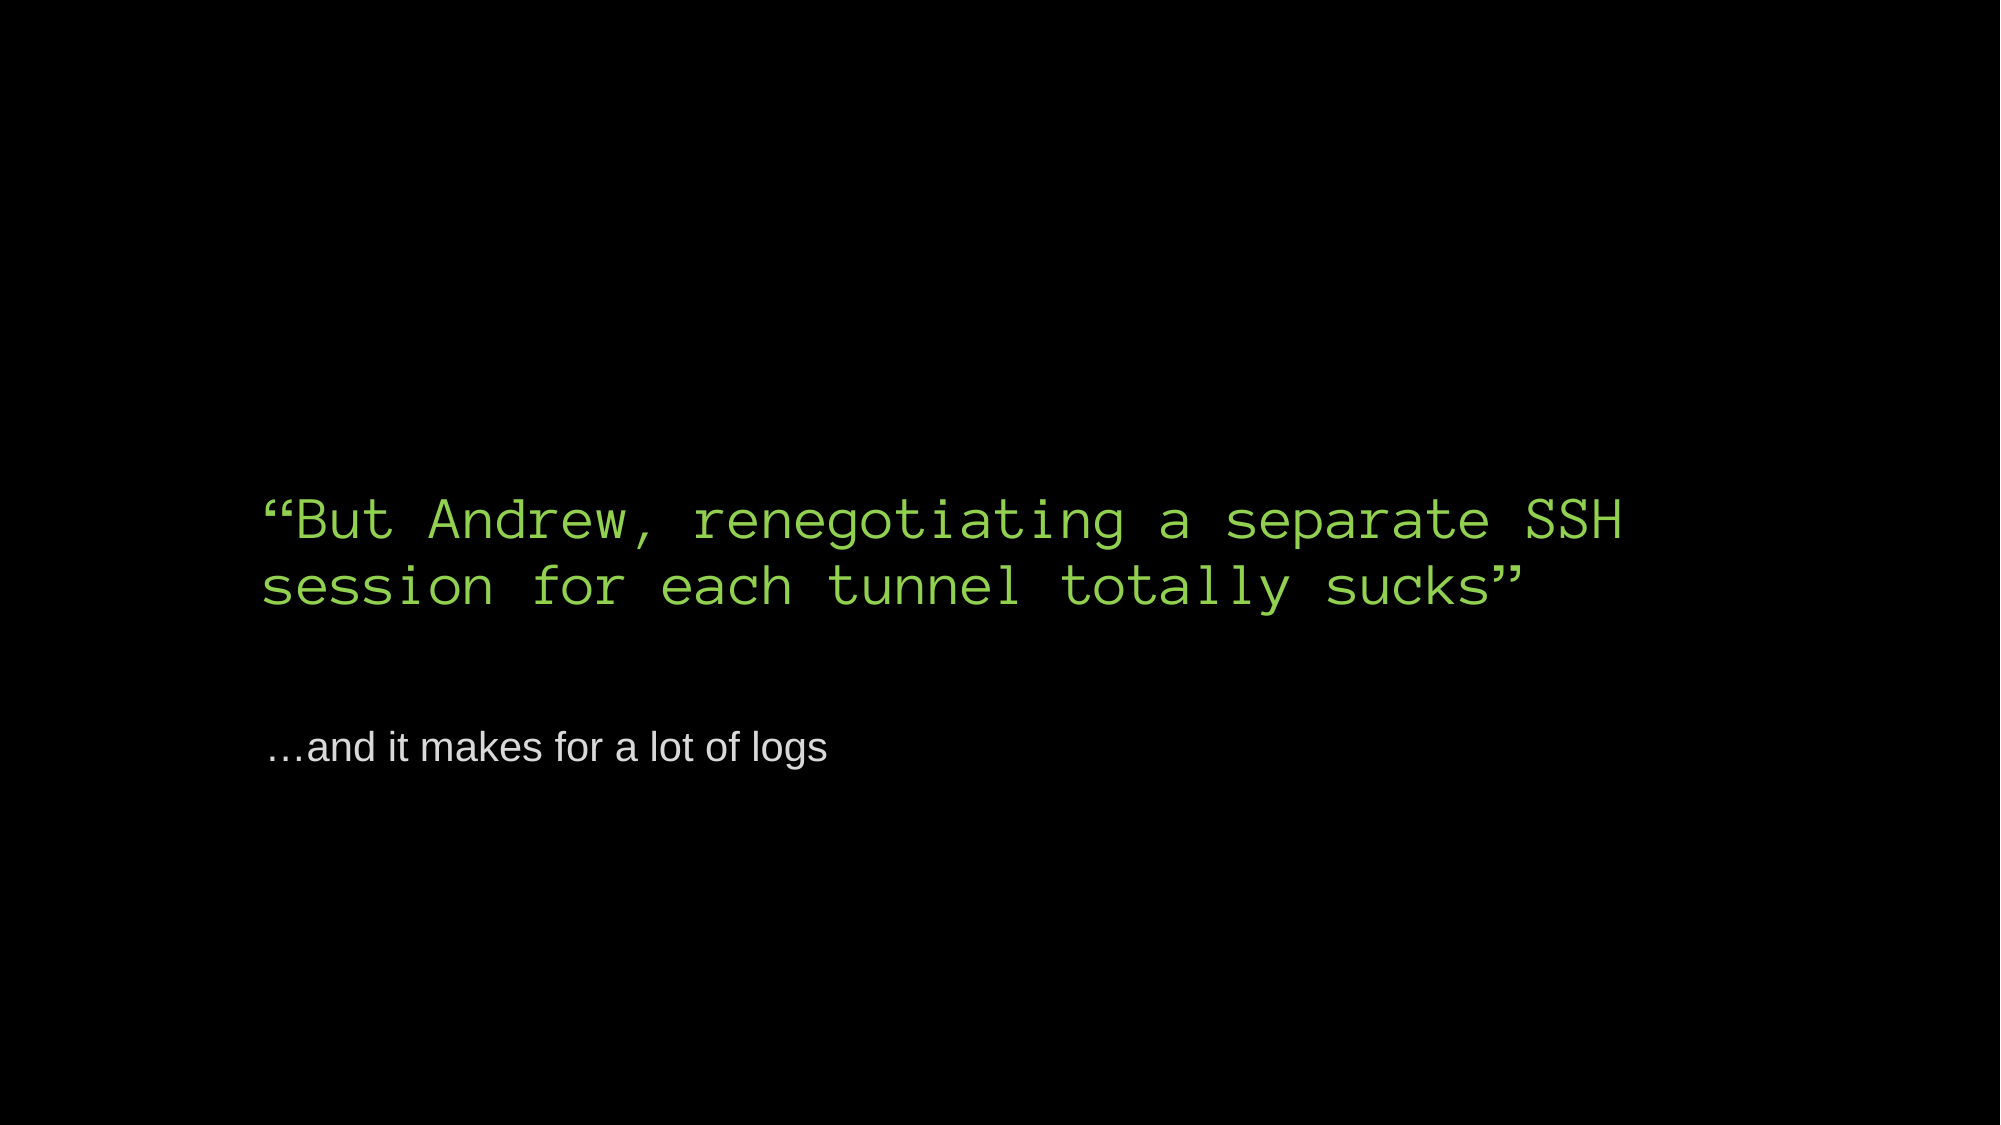

…and it makes for a lot of logs
# “But Andrew, renegotiating a separate SSH session for each tunnel totally sucks”